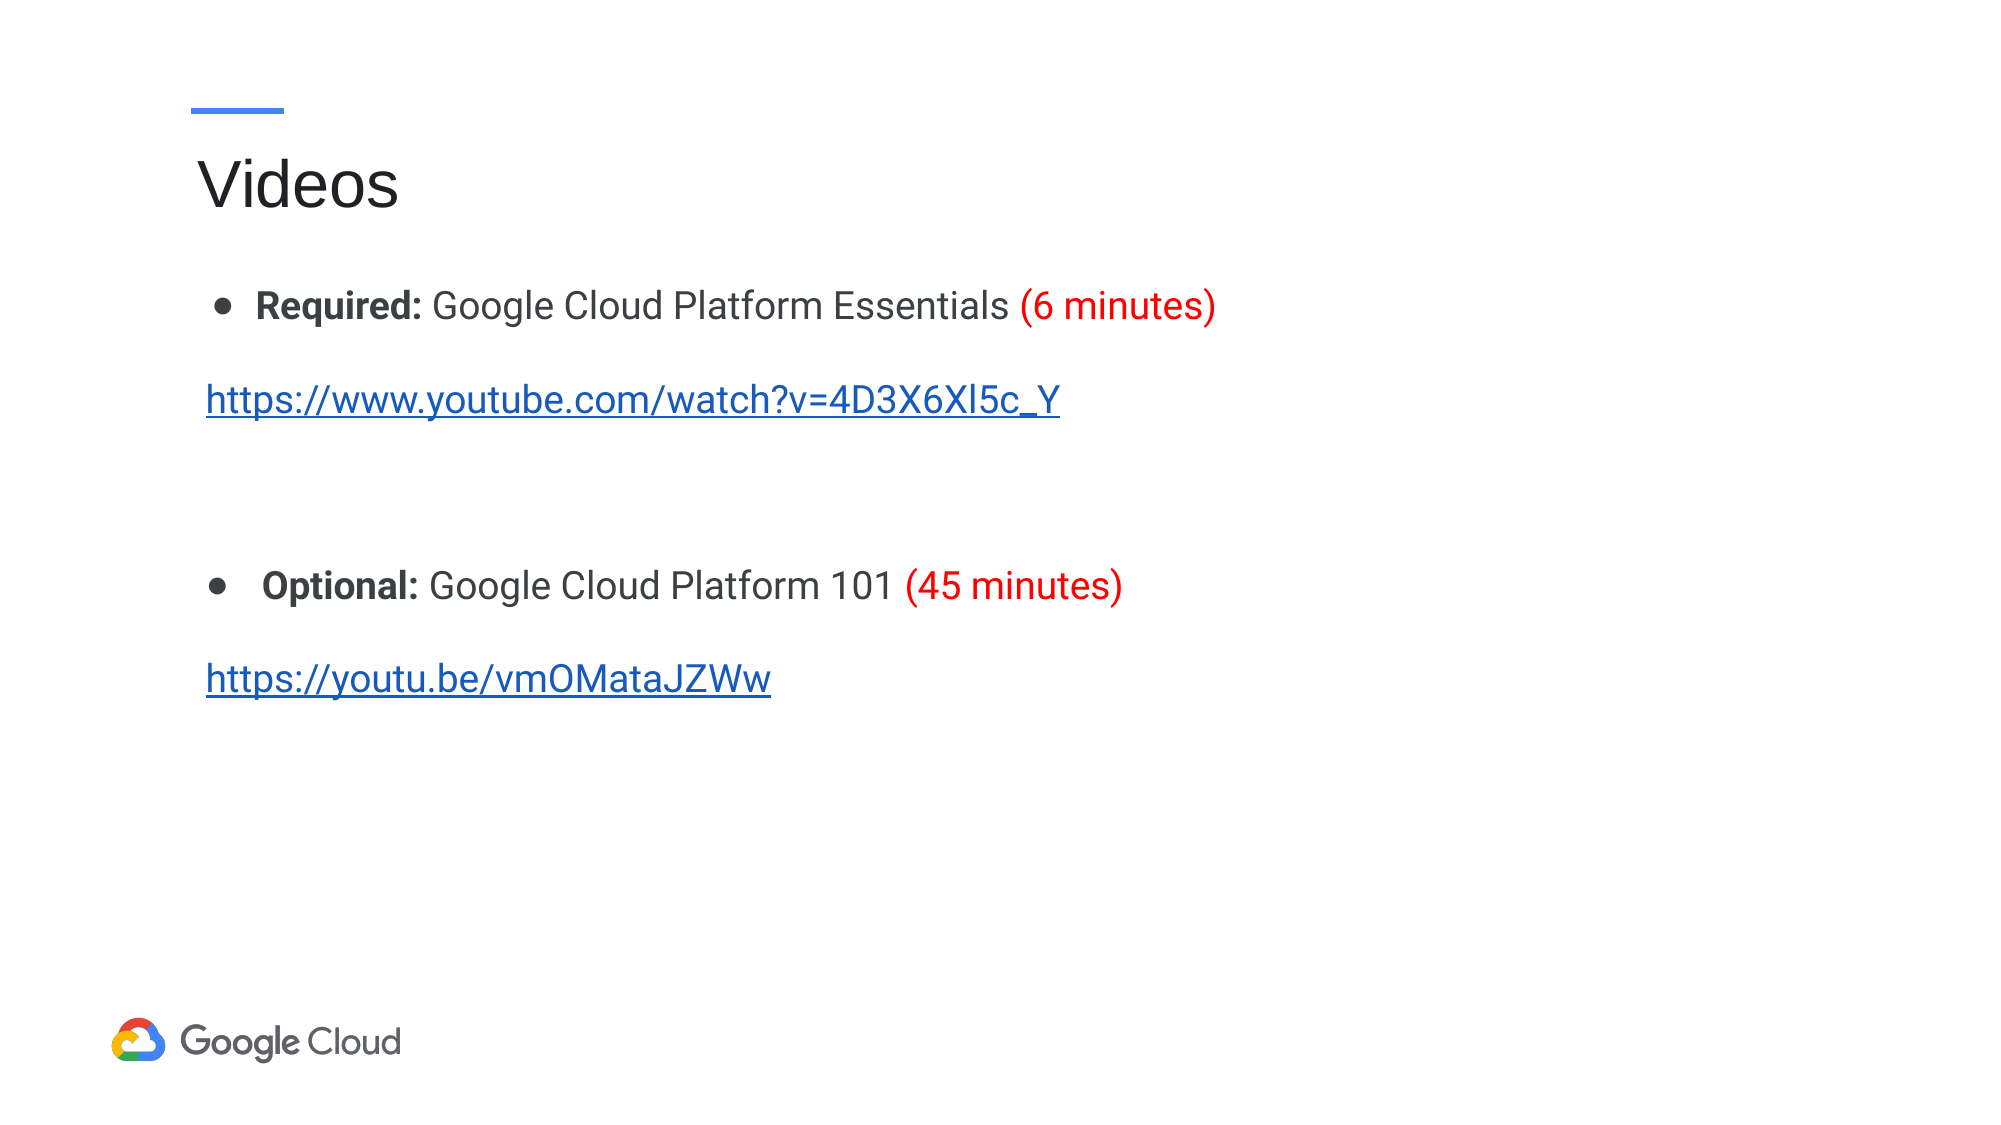

# Videos
Required: Google Cloud Platform Essentials (6 minutes)

https://www.youtube.com/watch?v=4D3X6Xl5c_Y

Optional: Google Cloud Platform 101 (45 minutes)

https://youtu.be/vmOMataJZWw